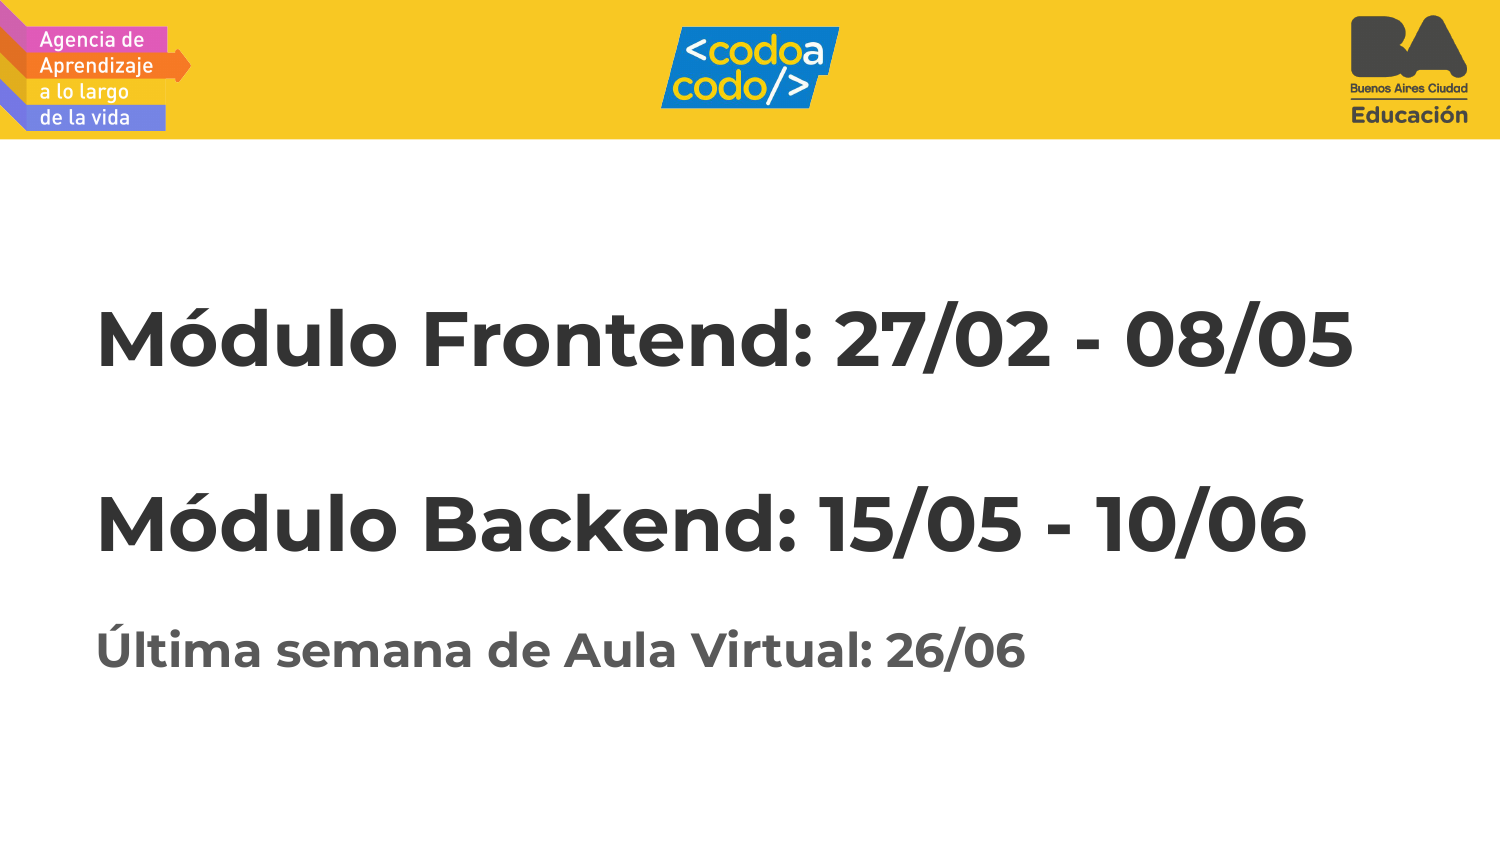

# Módulo Frontend: 27/02 - 08/05

Módulo Backend: 15/05 - 10/06

Última semana de Aula Virtual: 26/06